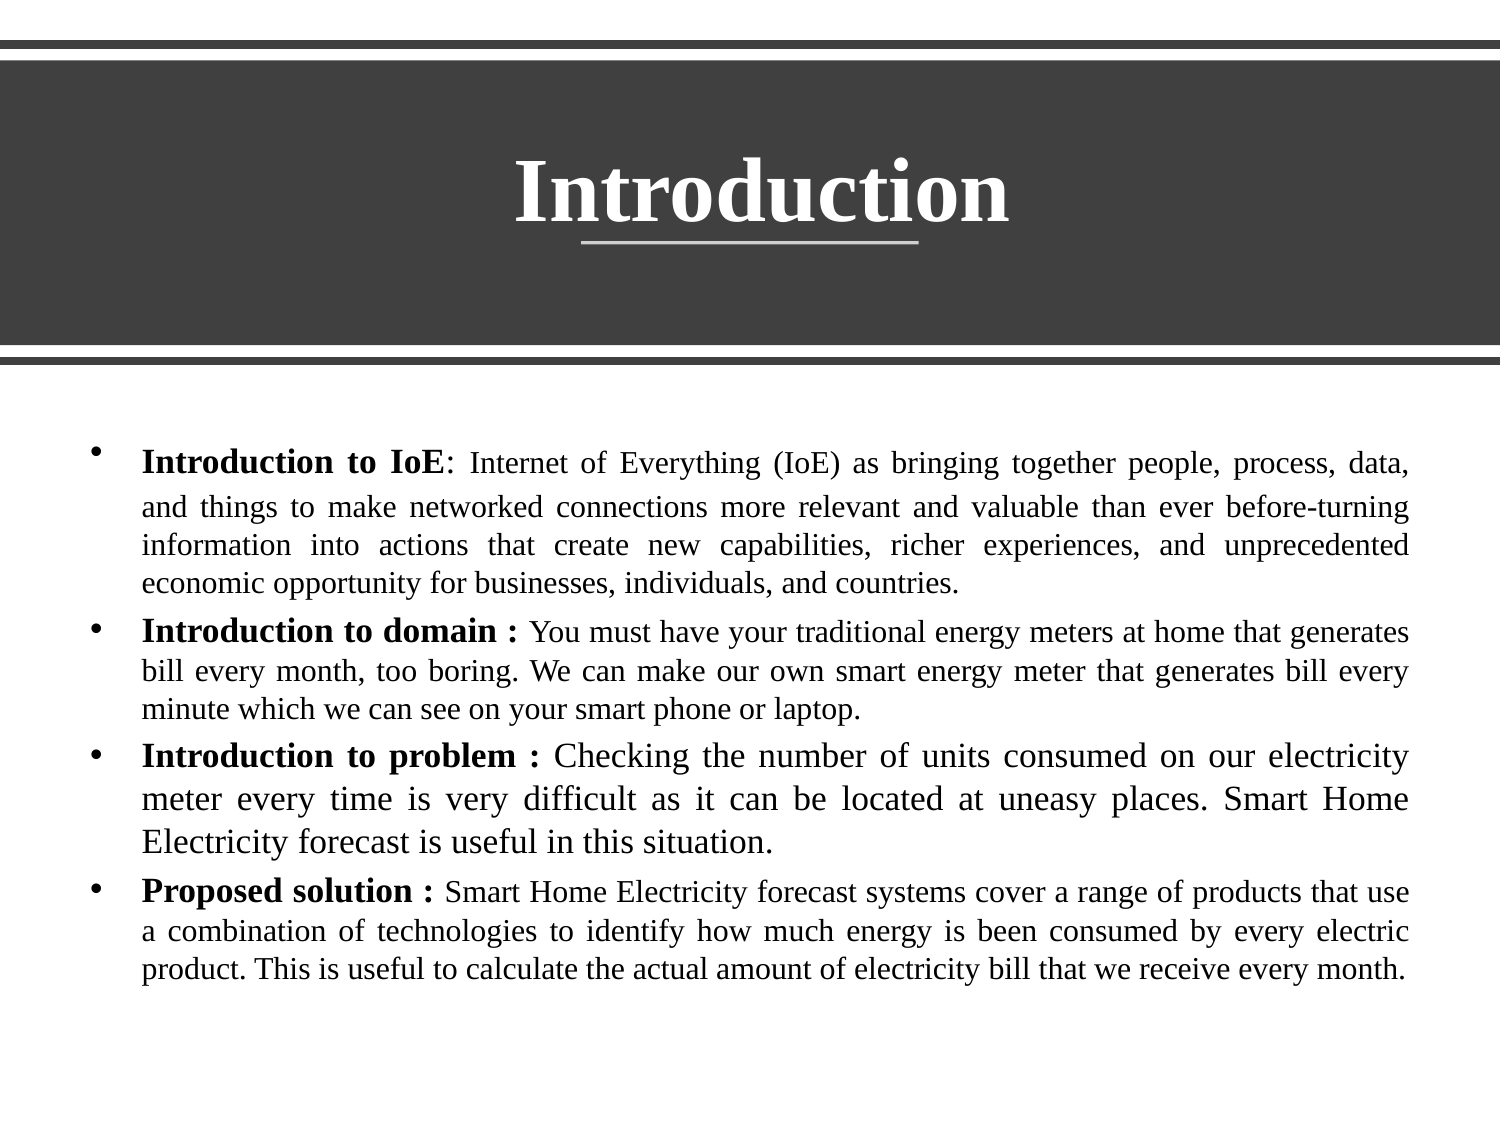

# Introduction
Introduction to IoE: Internet of Everything (IoE) as bringing together people, process, data, and things to make networked connections more relevant and valuable than ever before-turning information into actions that create new capabilities, richer experiences, and unprecedented economic opportunity for businesses, individuals, and countries.
Introduction to domain : You must have your traditional energy meters at home that generates bill every month, too boring. We can make our own smart energy meter that generates bill every minute which we can see on your smart phone or laptop.
Introduction to problem : Checking the number of units consumed on our electricity meter every time is very difficult as it can be located at uneasy places. Smart Home Electricity forecast is useful in this situation.
Proposed solution : Smart Home Electricity forecast systems cover a range of products that use a combination of technologies to identify how much energy is been consumed by every electric product. This is useful to calculate the actual amount of electricity bill that we receive every month.